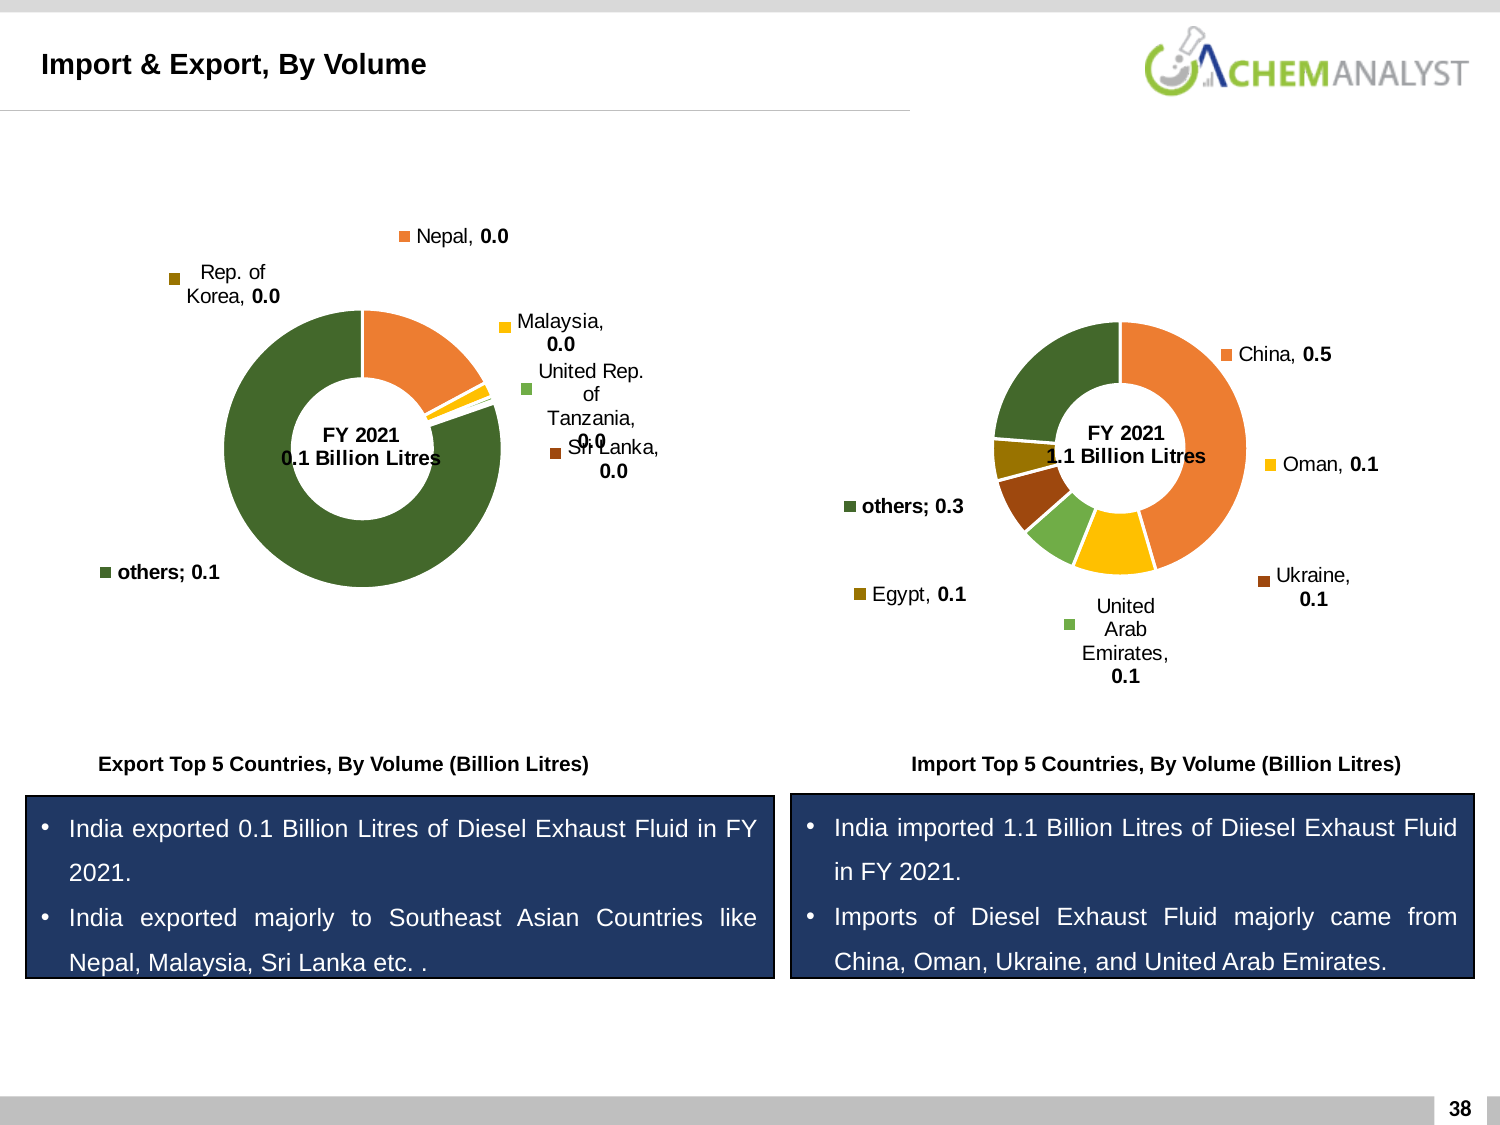

Import & Export, By Volume

### Chart

| Category | Column1 |
|---|---|
| China | 0.5 |
| Oman | 0.11692259999999999 |
| United Arab Emirates | 0.08154521999999999 |
| Ukraine | 0.08123399999999999 |
| Egypt | 0.05880986999999999 |
| others | 0.26148831000000006 |

### Chart

| Category | Column1 |
|---|---|
| Nepal | 0.0244647 |
| Malaysia | 0.0024336 |
| United Rep. of Tanzania | 0.000714002 |
| Sri Lanka | 0.000233876 |
| Rep. of Korea | 0.00021637 |
| others | 0.114533286265 |
Export Top 5 Countries, By Volume (Billion Litres)
Import Top 5 Countries, By Volume (Billion Litres)
India imported 1.1 Billion Litres of Diiesel Exhaust Fluid in FY 2021.
Imports of Diesel Exhaust Fluid majorly came from China, Oman, Ukraine, and United Arab Emirates.
India exported 0.1 Billion Litres of Diesel Exhaust Fluid in FY 2021.
India exported majorly to Southeast Asian Countries like Nepal, Malaysia, Sri Lanka etc. .